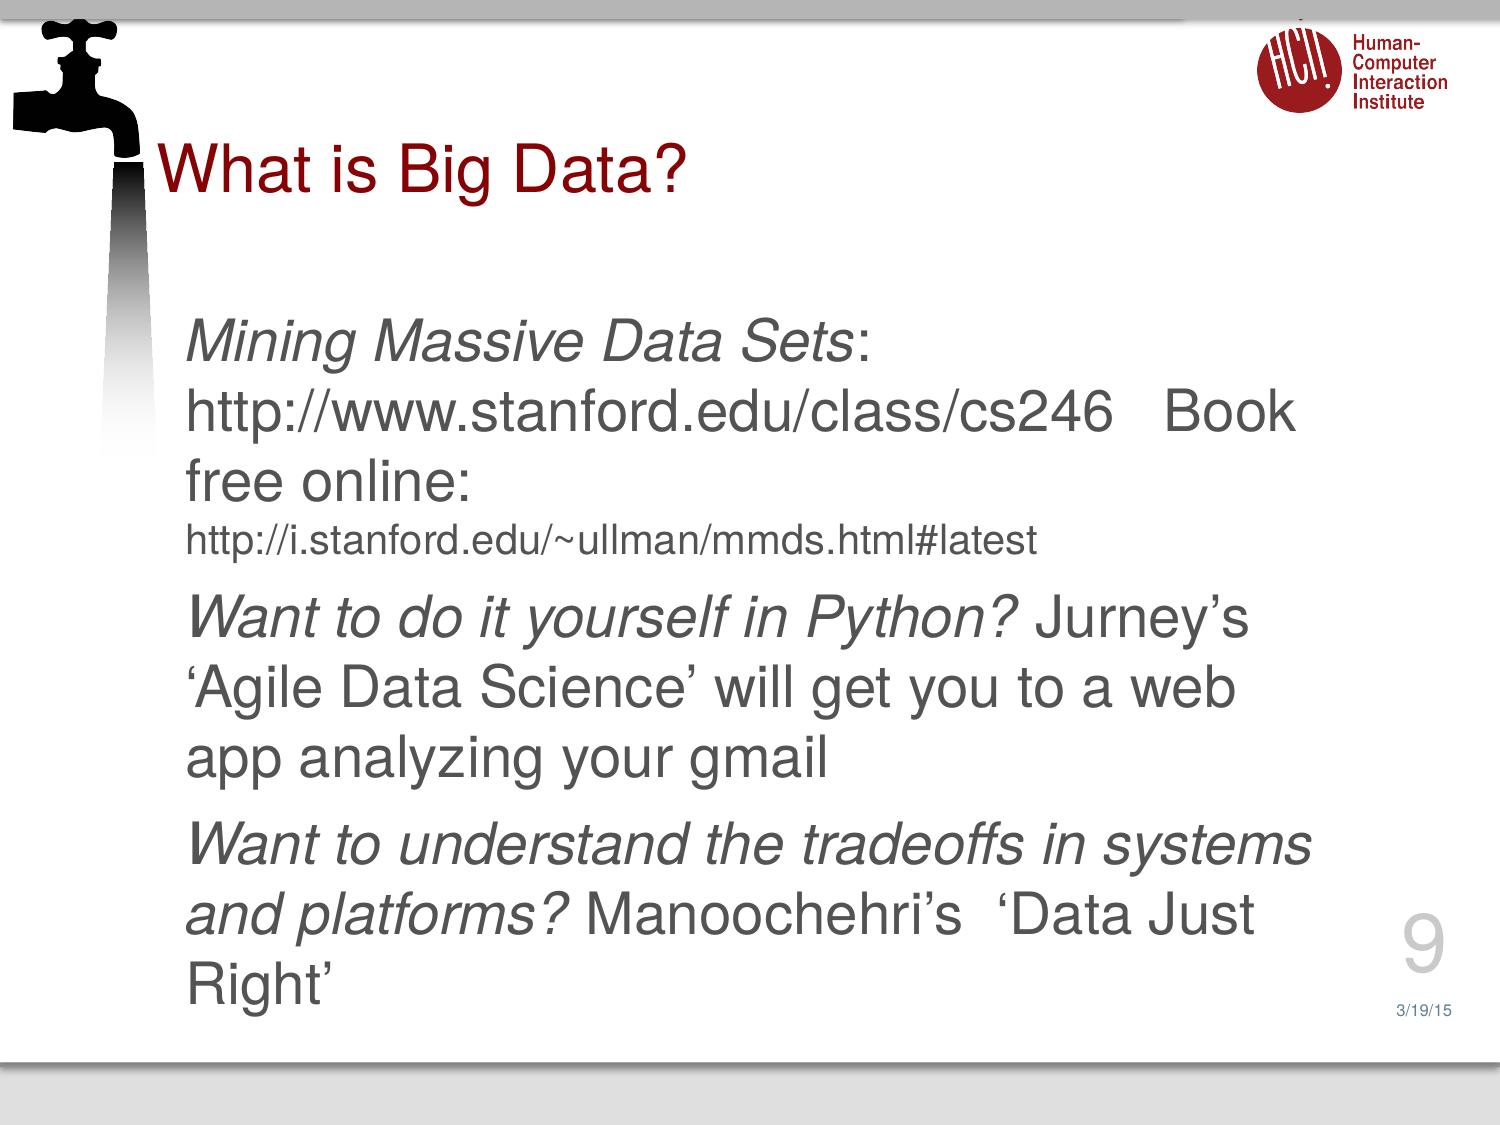

# What is Big Data?
Mining Massive Data Sets: http://www.stanford.edu/class/cs246   Book free online: http://i.stanford.edu/~ullman/mmds.html#latest
Want to do it yourself in Python? Jurney’s ‘Agile Data Science’ will get you to a web app analyzing your gmail
Want to understand the tradeoffs in systems and platforms? Manoochehri’s  ‘Data Just Right’

9
3/19/15